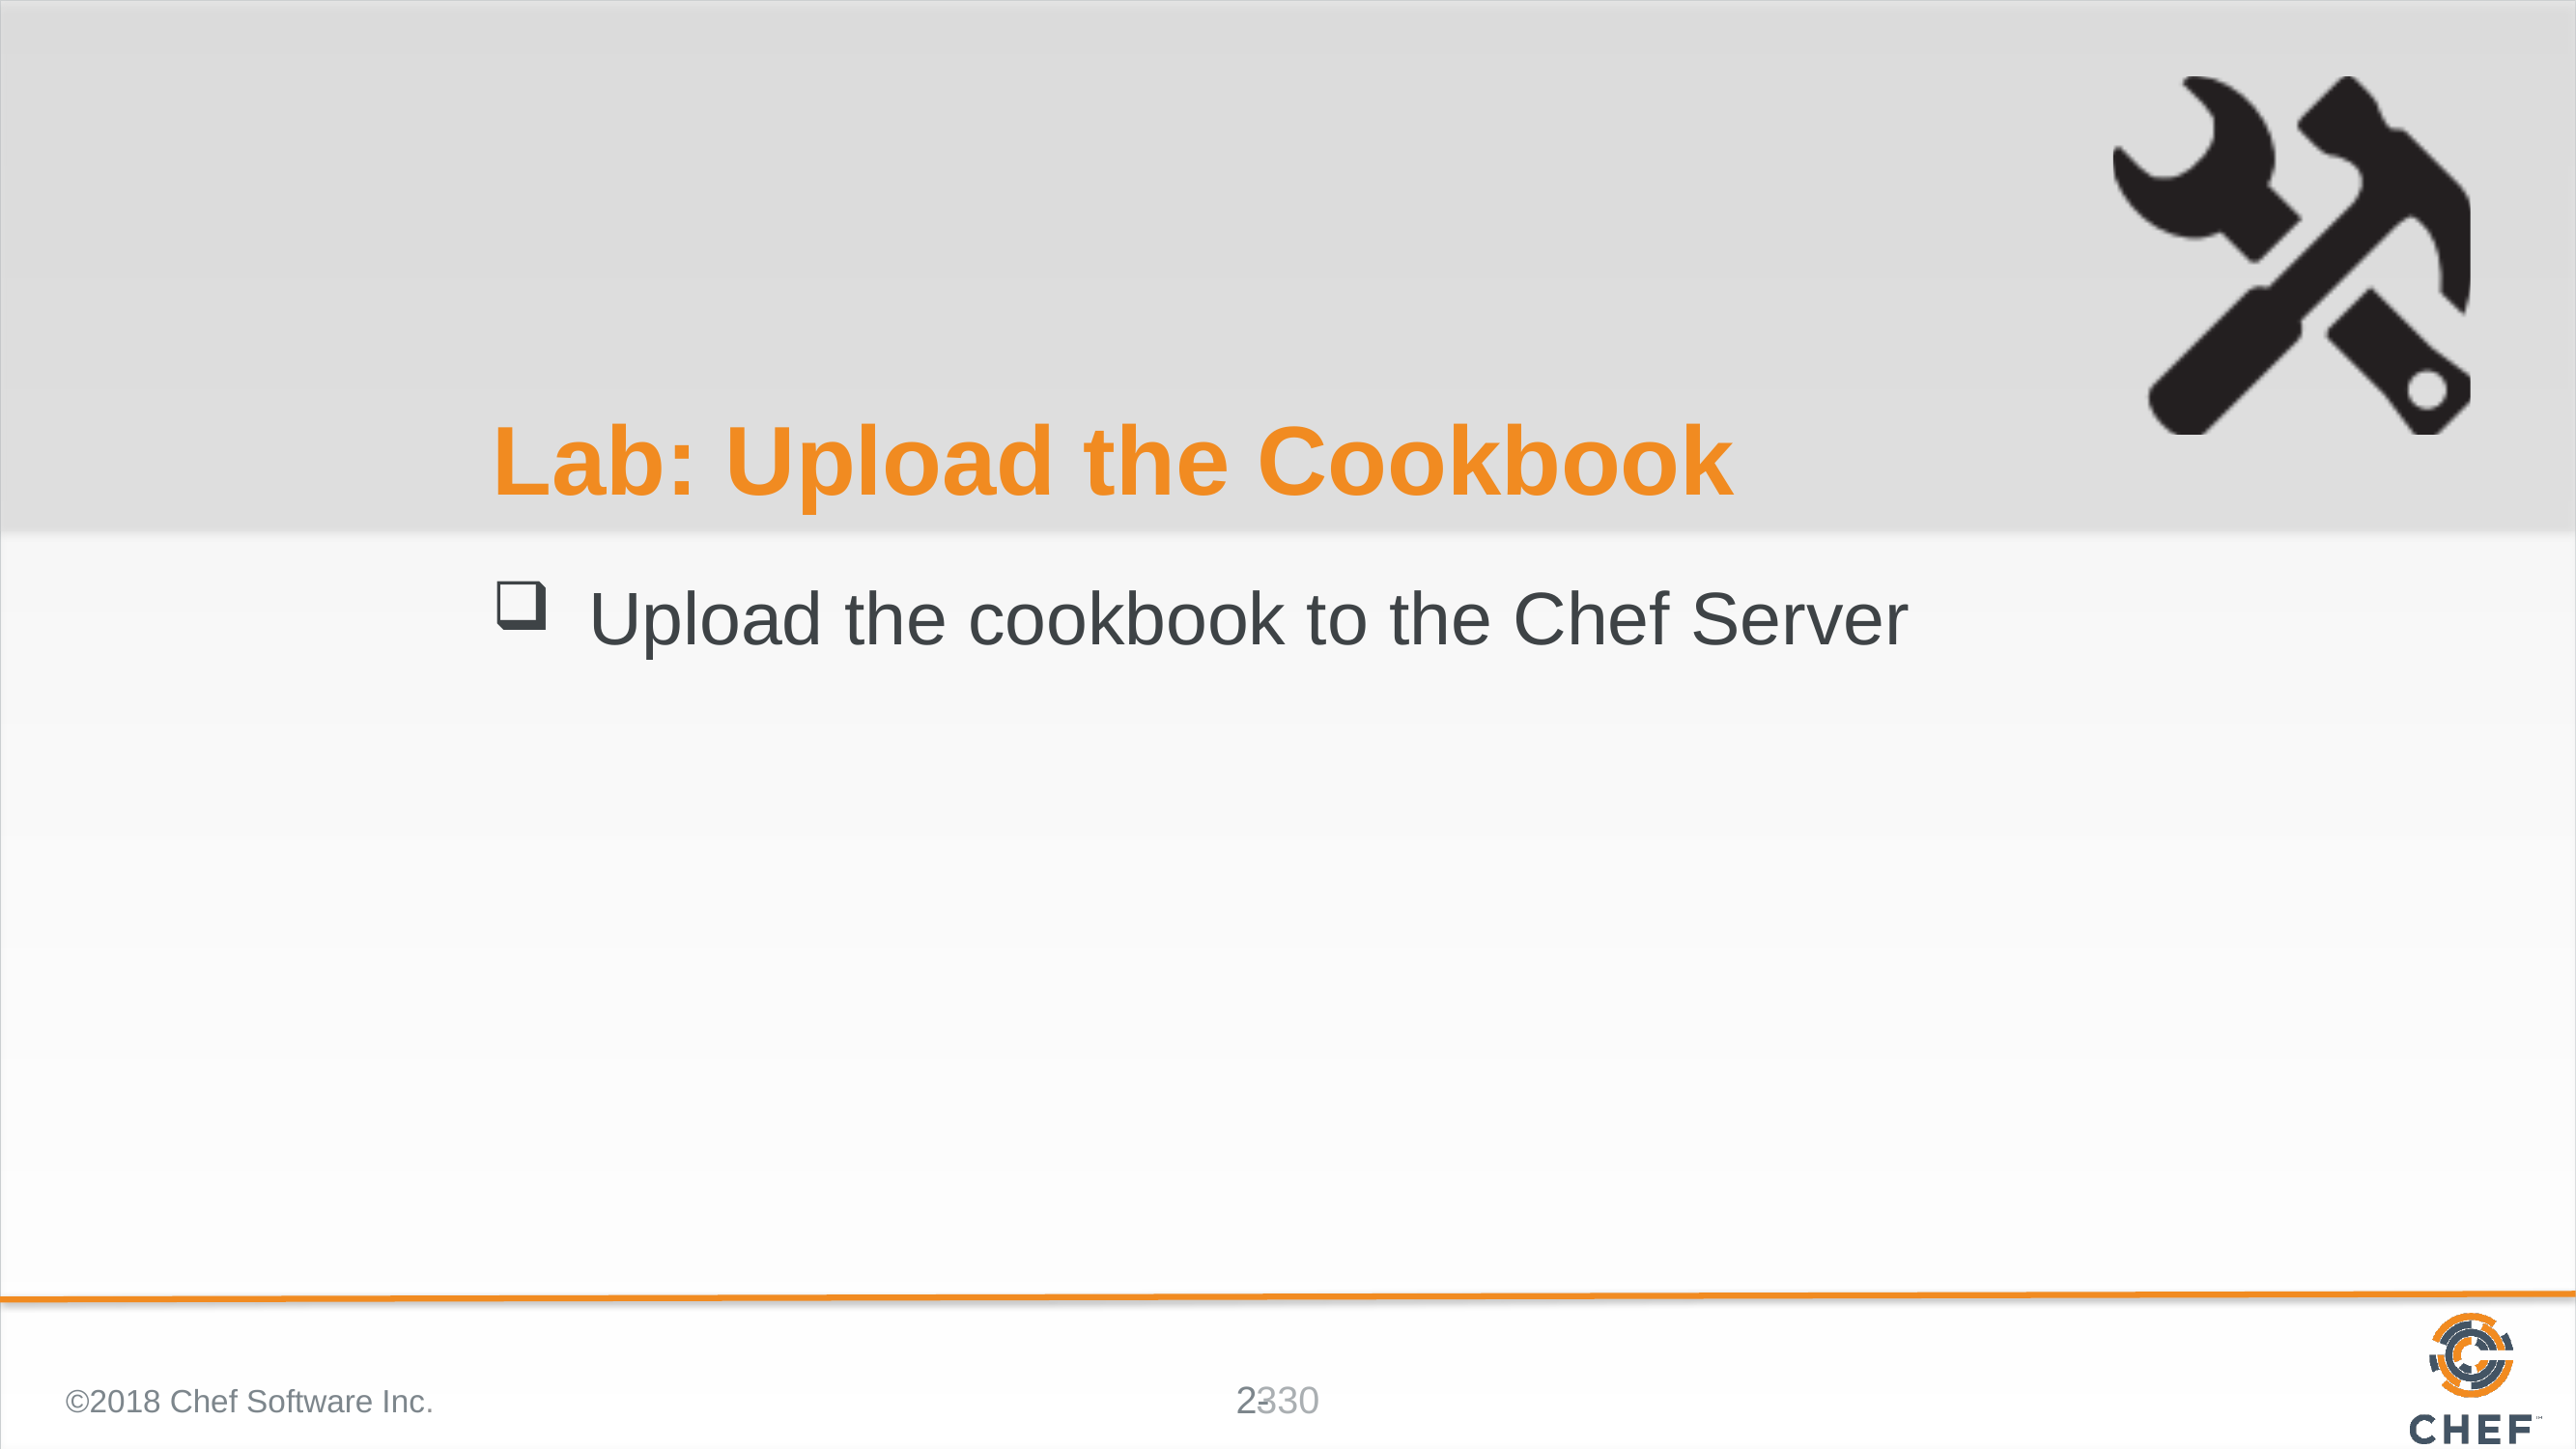

# Lab: Upload the Cookbook
Upload the cookbook to the Chef Server
©2018 Chef Software Inc.
330